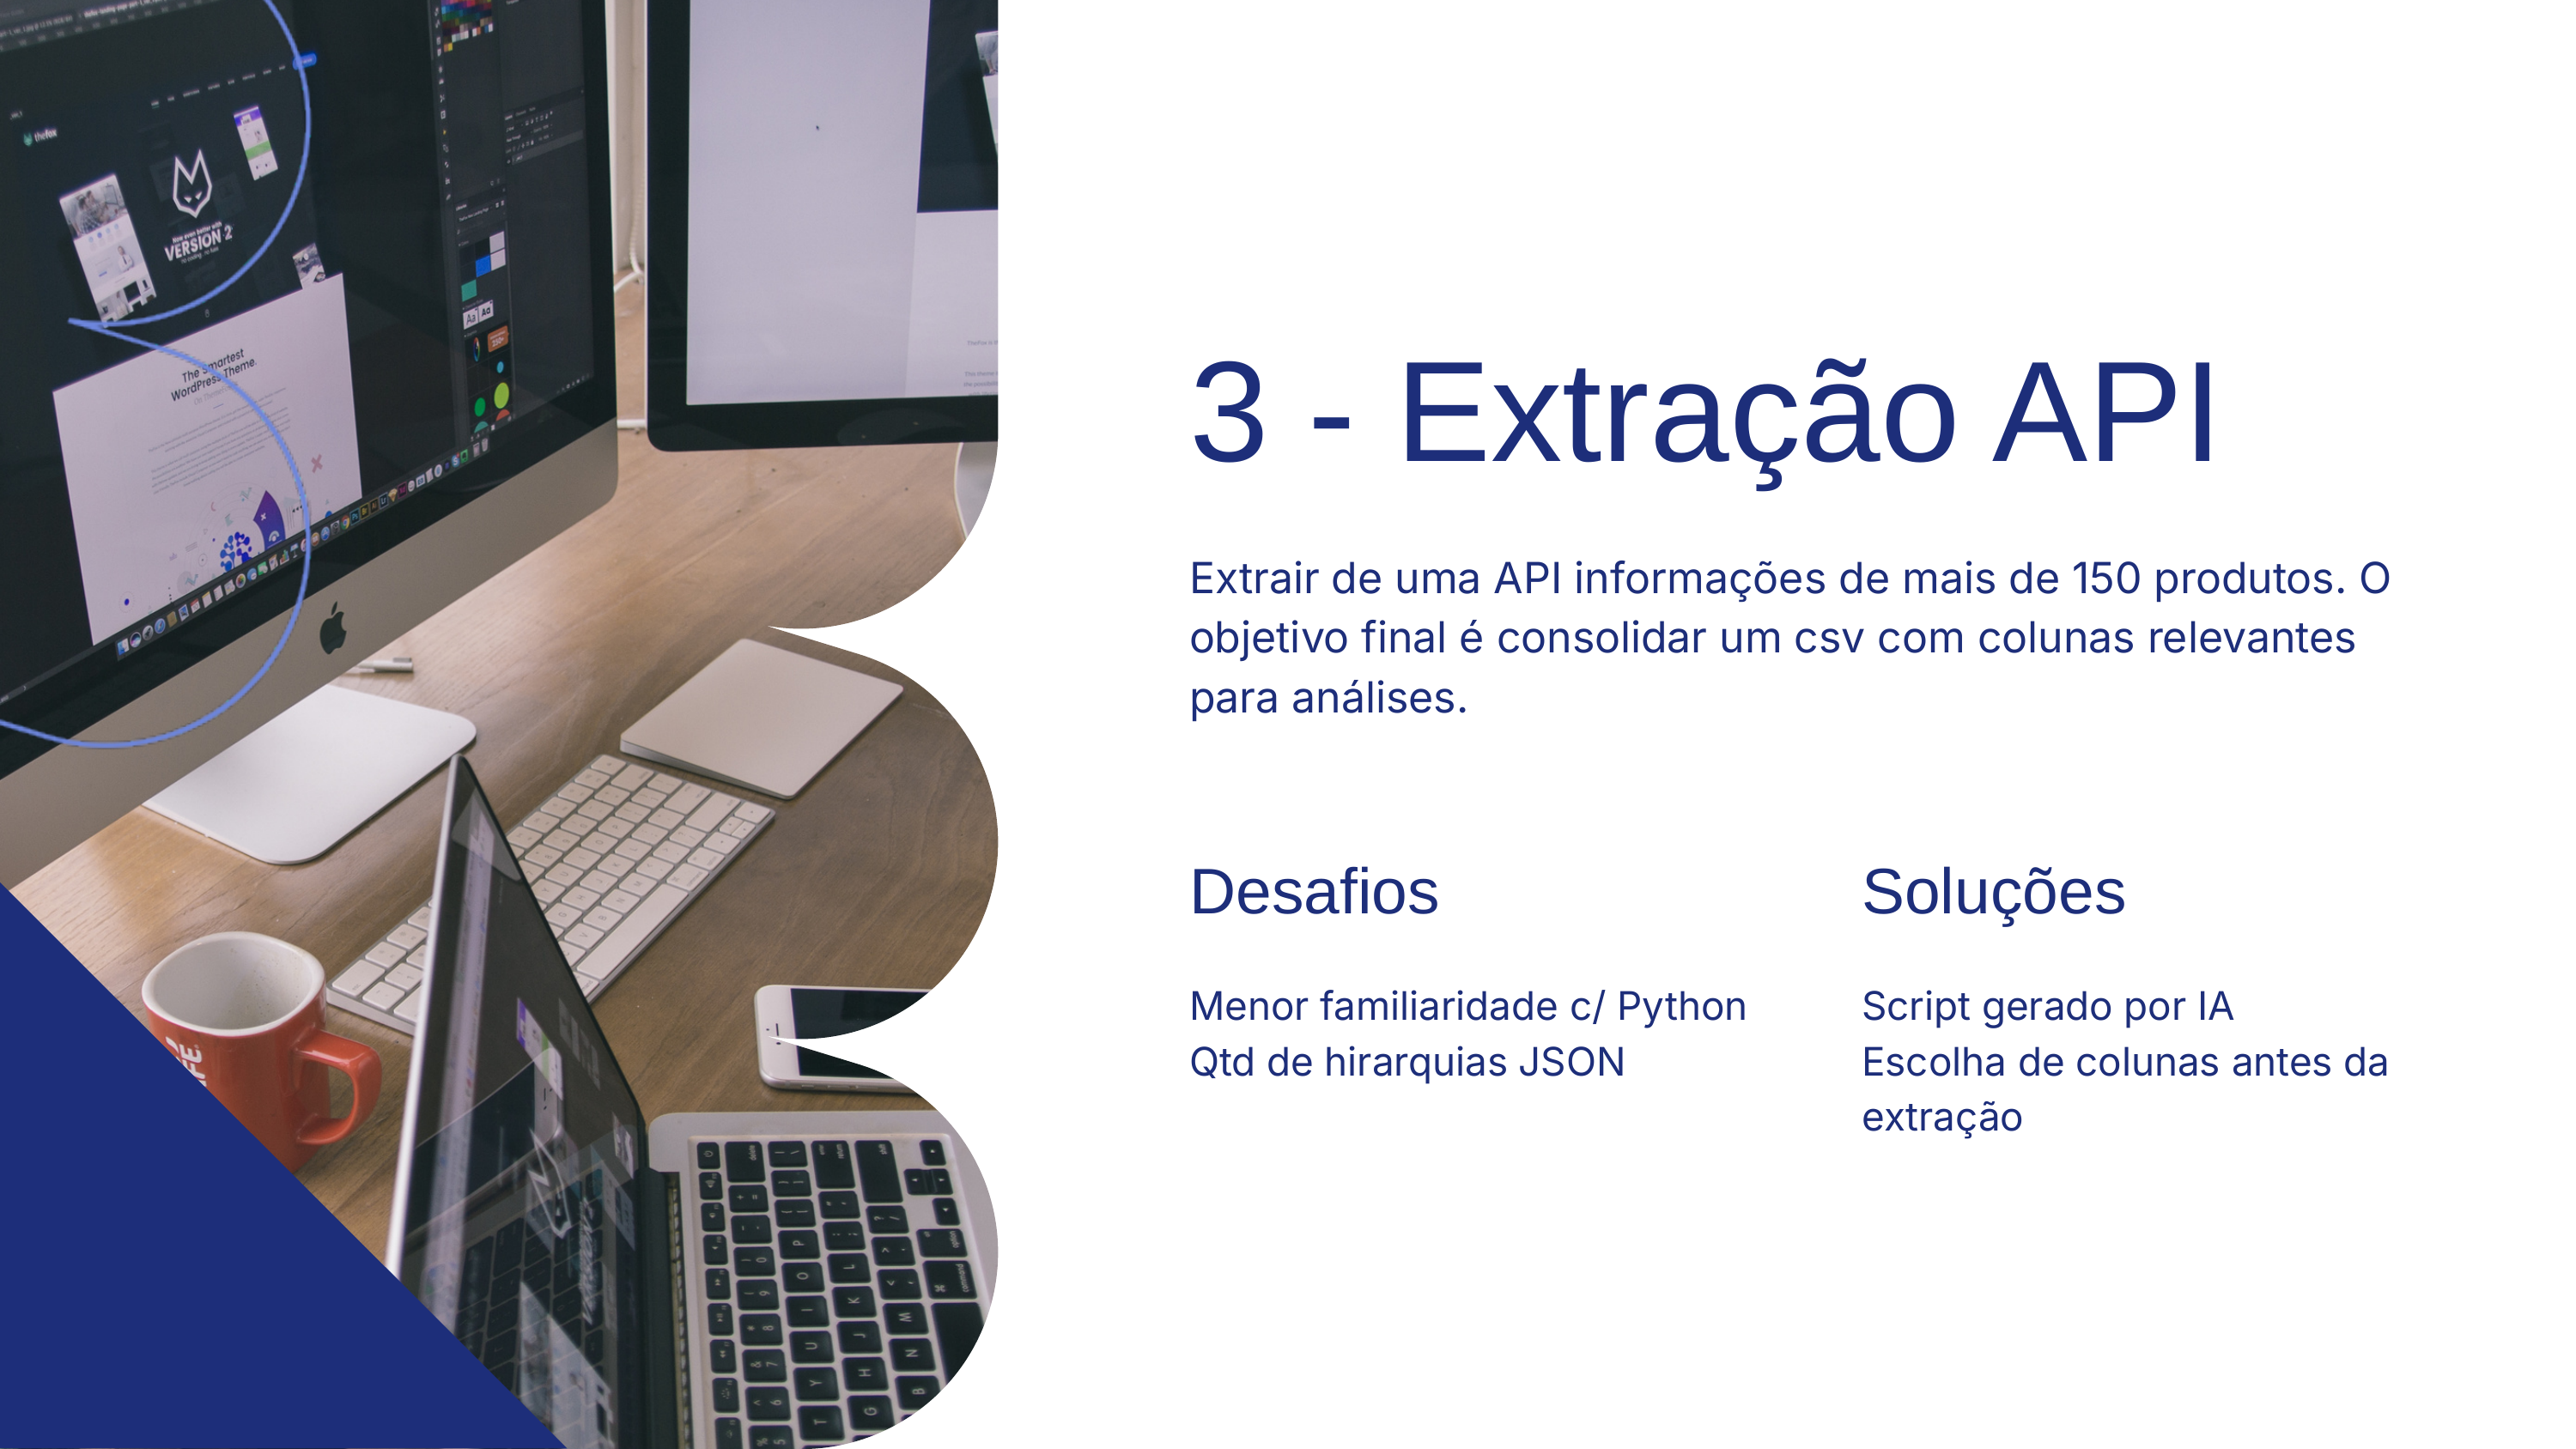

3 - Extração API
Extrair de uma API informações de mais de 150 produtos. O objetivo final é consolidar um csv com colunas relevantes para análises.
Desafios
Soluções
Menor familiaridade c/ Python
Qtd de hirarquias JSON

Script gerado por IA
Escolha de colunas antes da extração